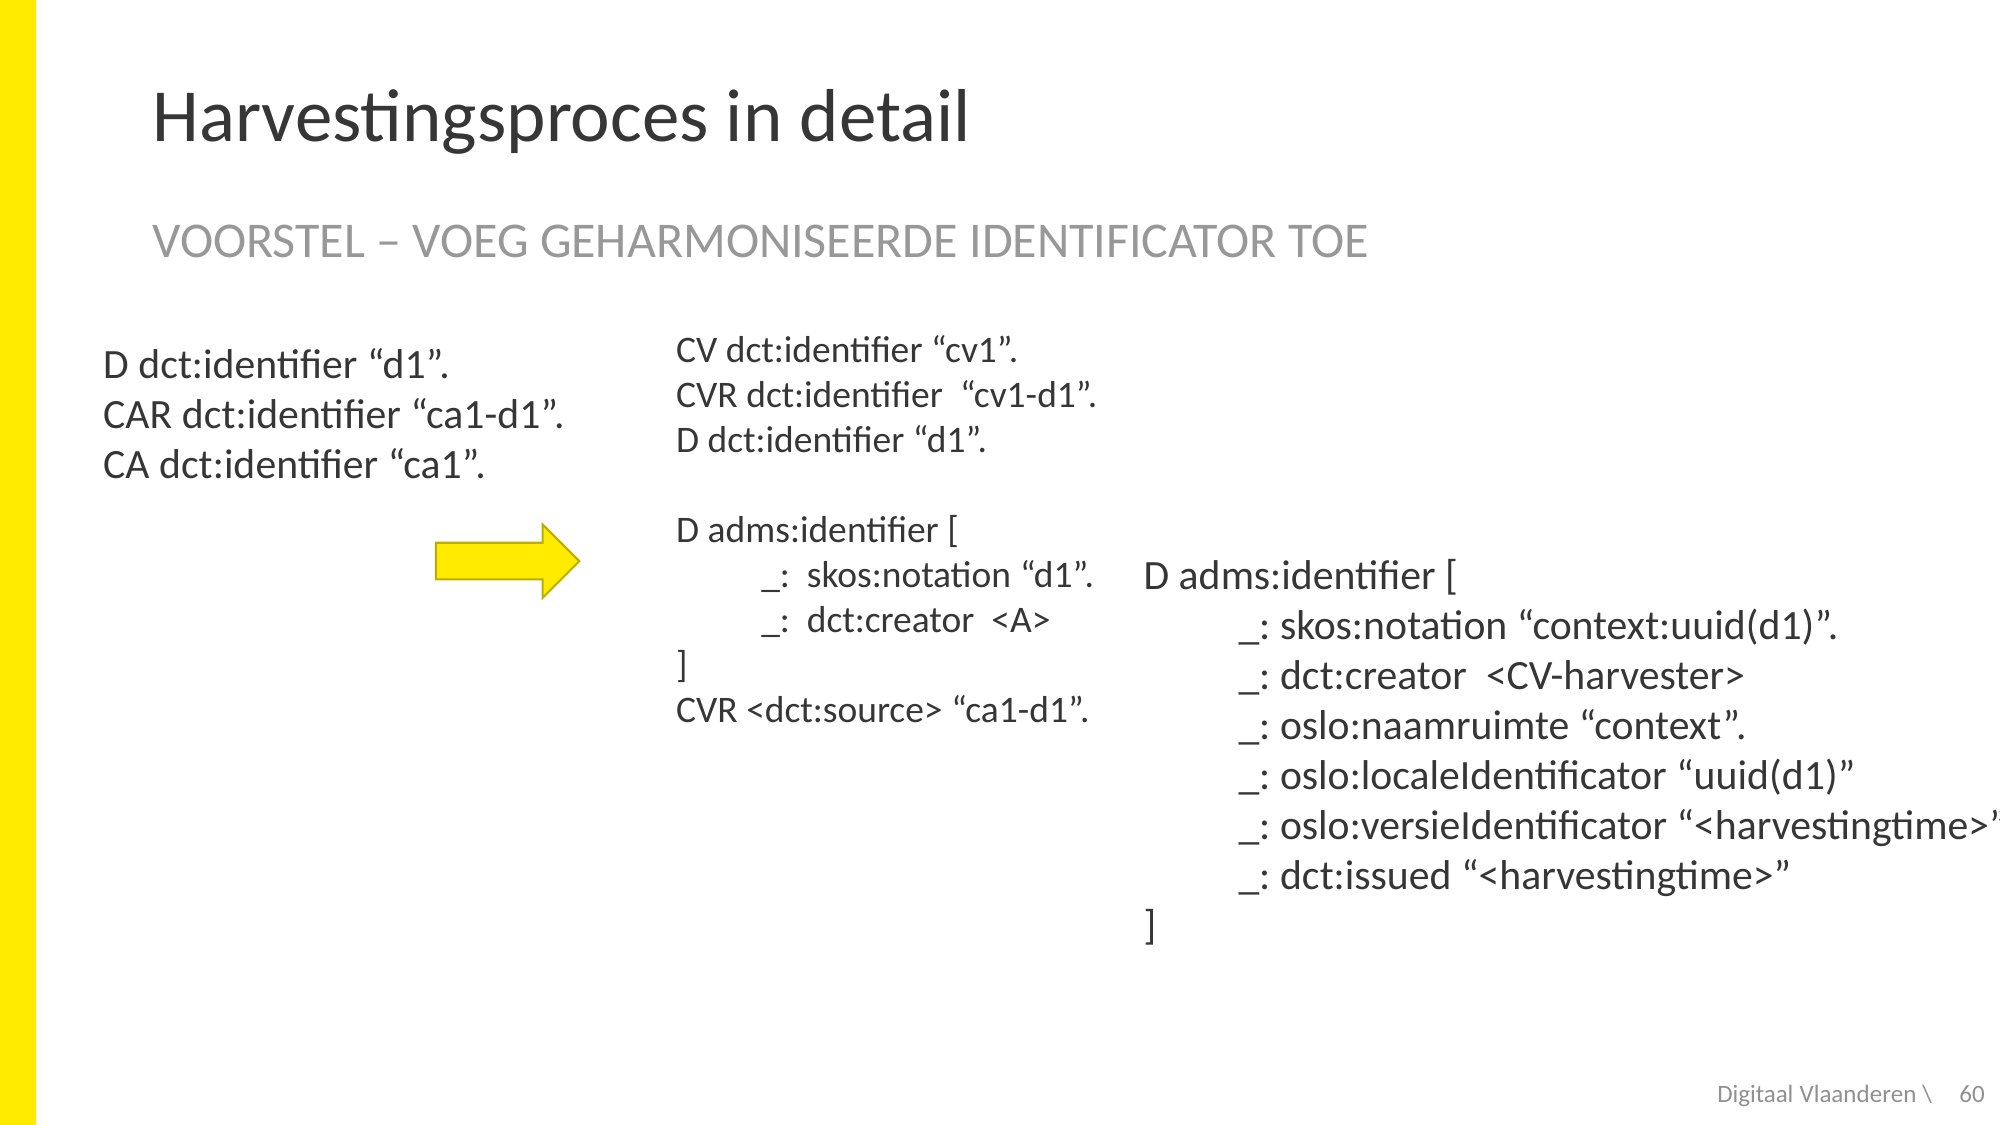

# Harvestingsproces in detail
voorstel – voeg geharmoniseerde Identificator toe

CV dct:identifier “cv1”.
CVR dct:identifier  “cv1-d1”.
D dct:identifier “d1”.

D adms:identifier [
          _:  skos:notation “d1”.
          _:  dct:creator  <A>
]
CVR <dct:source> “ca1-d1”.
D dct:identifier “d1”.
CAR dct:identifier “ca1-d1”.
CA dct:identifier “ca1”.

D adms:identifier [
          _: skos:notation “context:uuid(d1)”.
          _: dct:creator  <CV-harvester>
          _: oslo:naamruimte “context”.
          _: oslo:localeIdentificator “uuid(d1)”
          _: oslo:versieIdentificator “<harvestingtime>”
          _: dct:issued “<harvestingtime>”
]
Digitaal Vlaanderen \
60